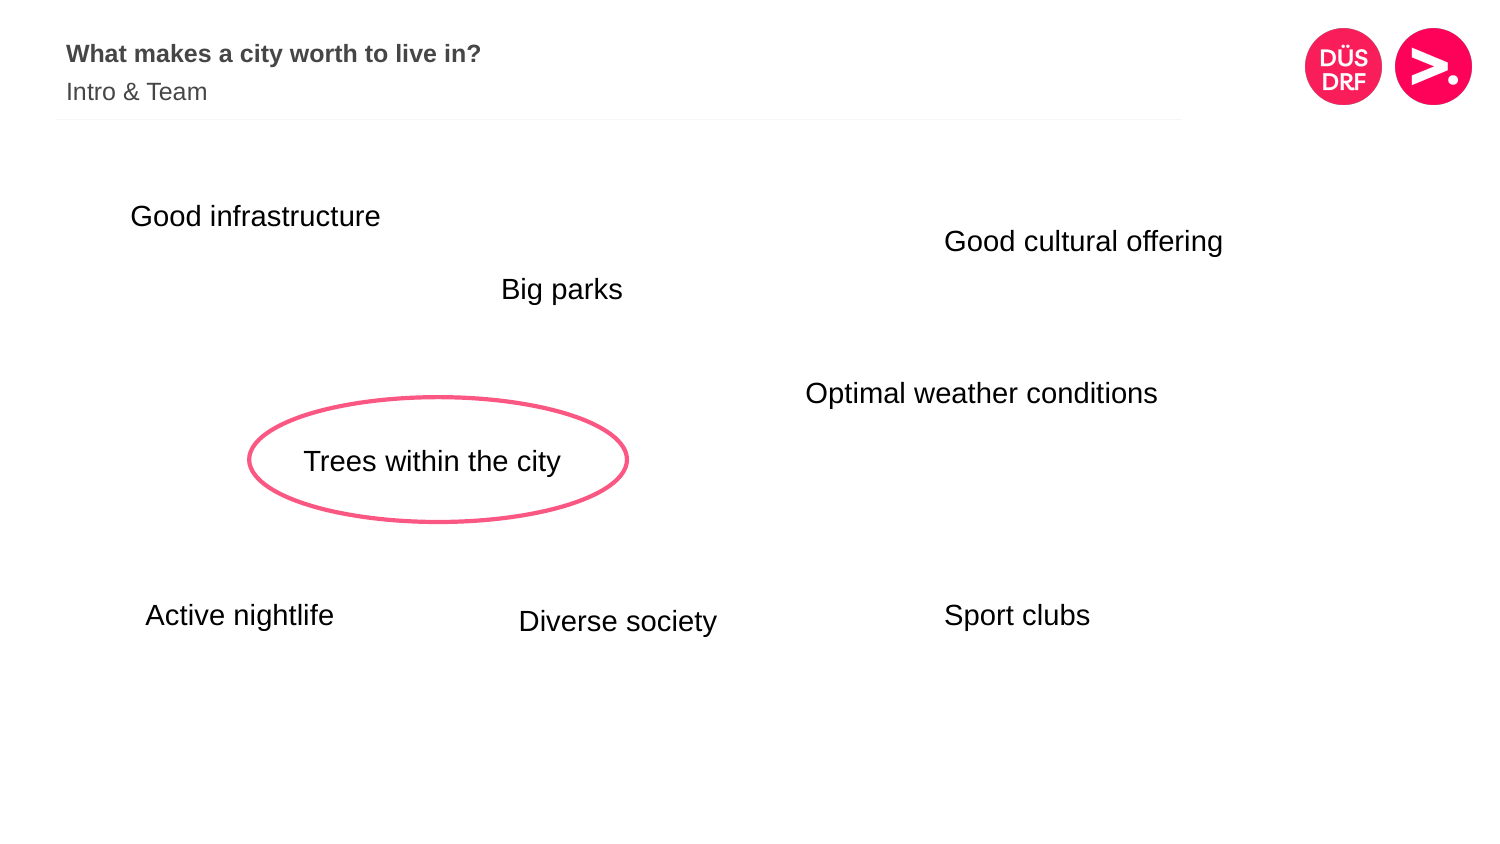

# What makes a city worth to live in?
Intro & Team
Good infrastructure
Good cultural offering
Big parks
Optimal weather conditions

Trees within the city
Active nightlife
Sport clubs
Diverse society